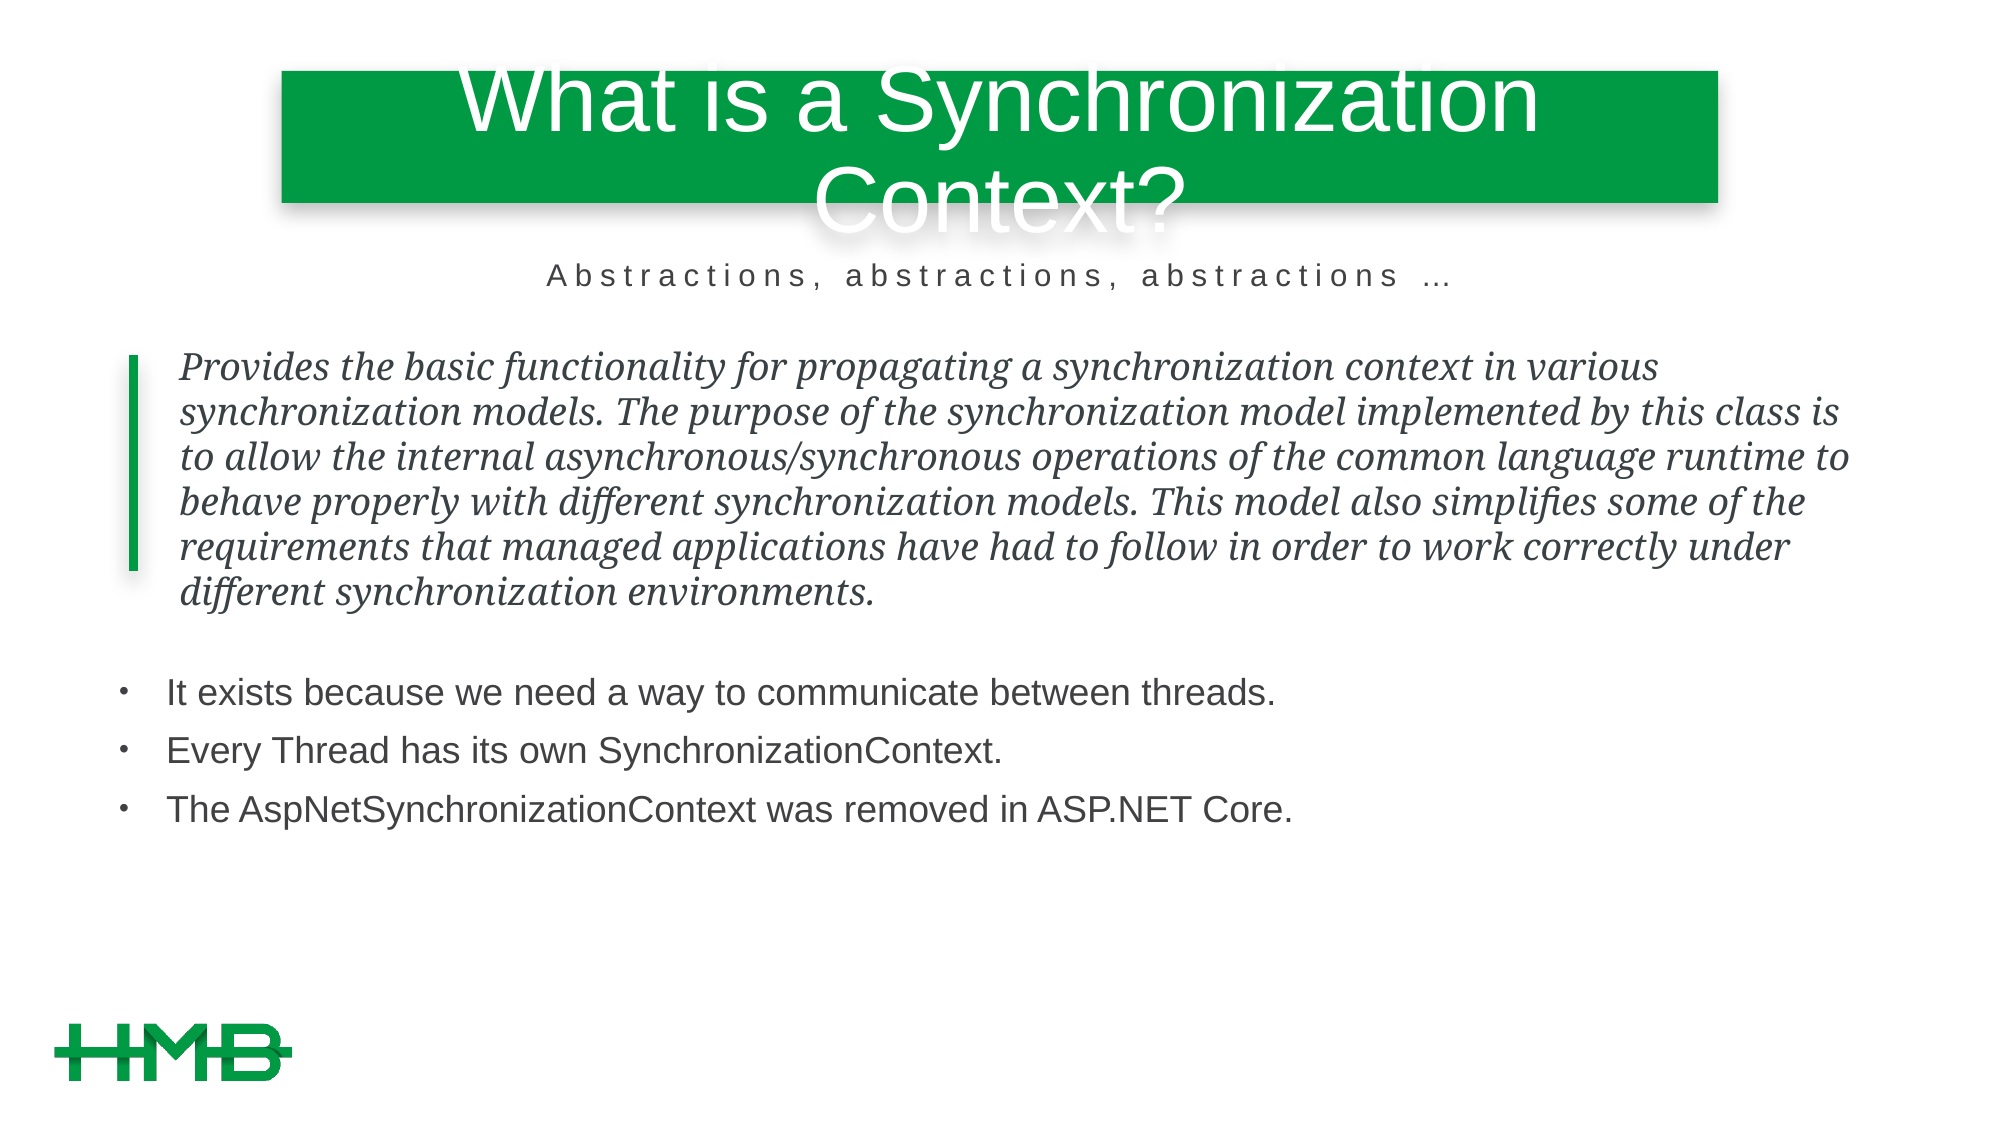

# What is a Synchronization Context?
Abstractions, abstractions, abstractions …
Provides the basic functionality for propagating a synchronization context in various synchronization models. The purpose of the synchronization model implemented by this class is to allow the internal asynchronous/synchronous operations of the common language runtime to behave properly with different synchronization models. This model also simplifies some of the requirements that managed applications have had to follow in order to work correctly under different synchronization environments.

It exists because we need a way to communicate between threads.
Every Thread has its own SynchronizationContext.
The AspNetSynchronizationContext was removed in ASP.NET Core.